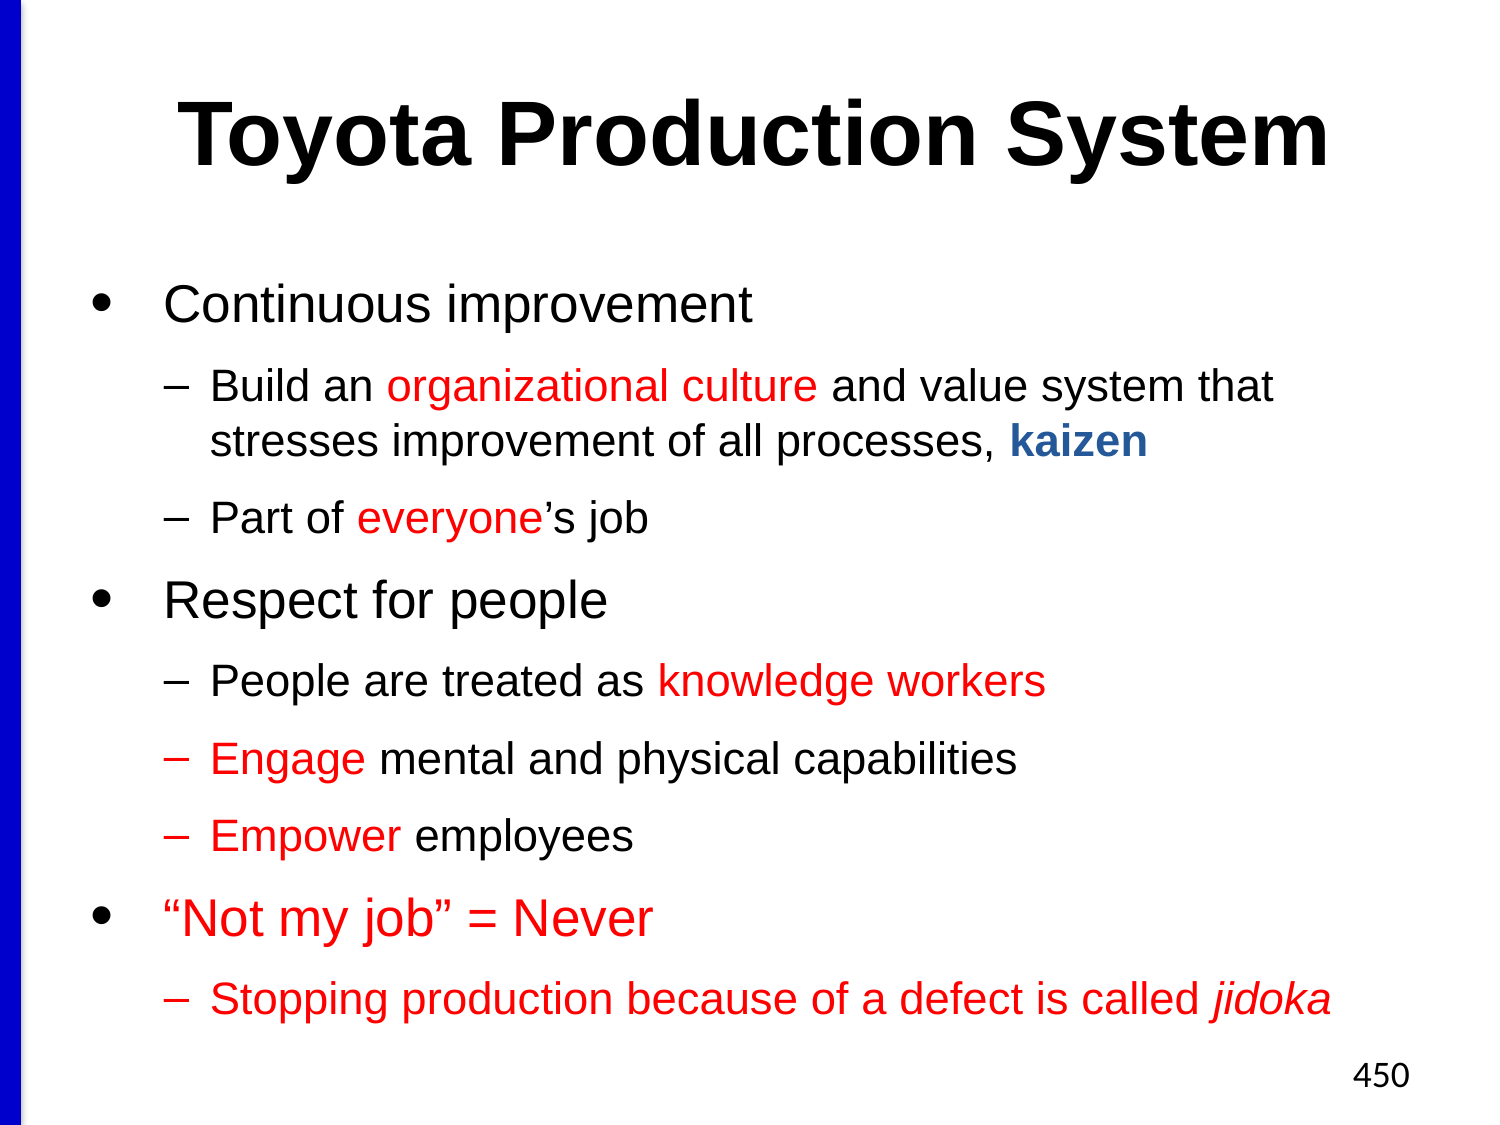

# Toyota Production System
Continuous improvement
Build an organizational culture and value system that stresses improvement of all processes, kaizen
Part of everyone’s job
Respect for people
People are treated as knowledge workers
Engage mental and physical capabilities
Empower employees
“Not my job” = Never
Stopping production because of a defect is called jidoka
450